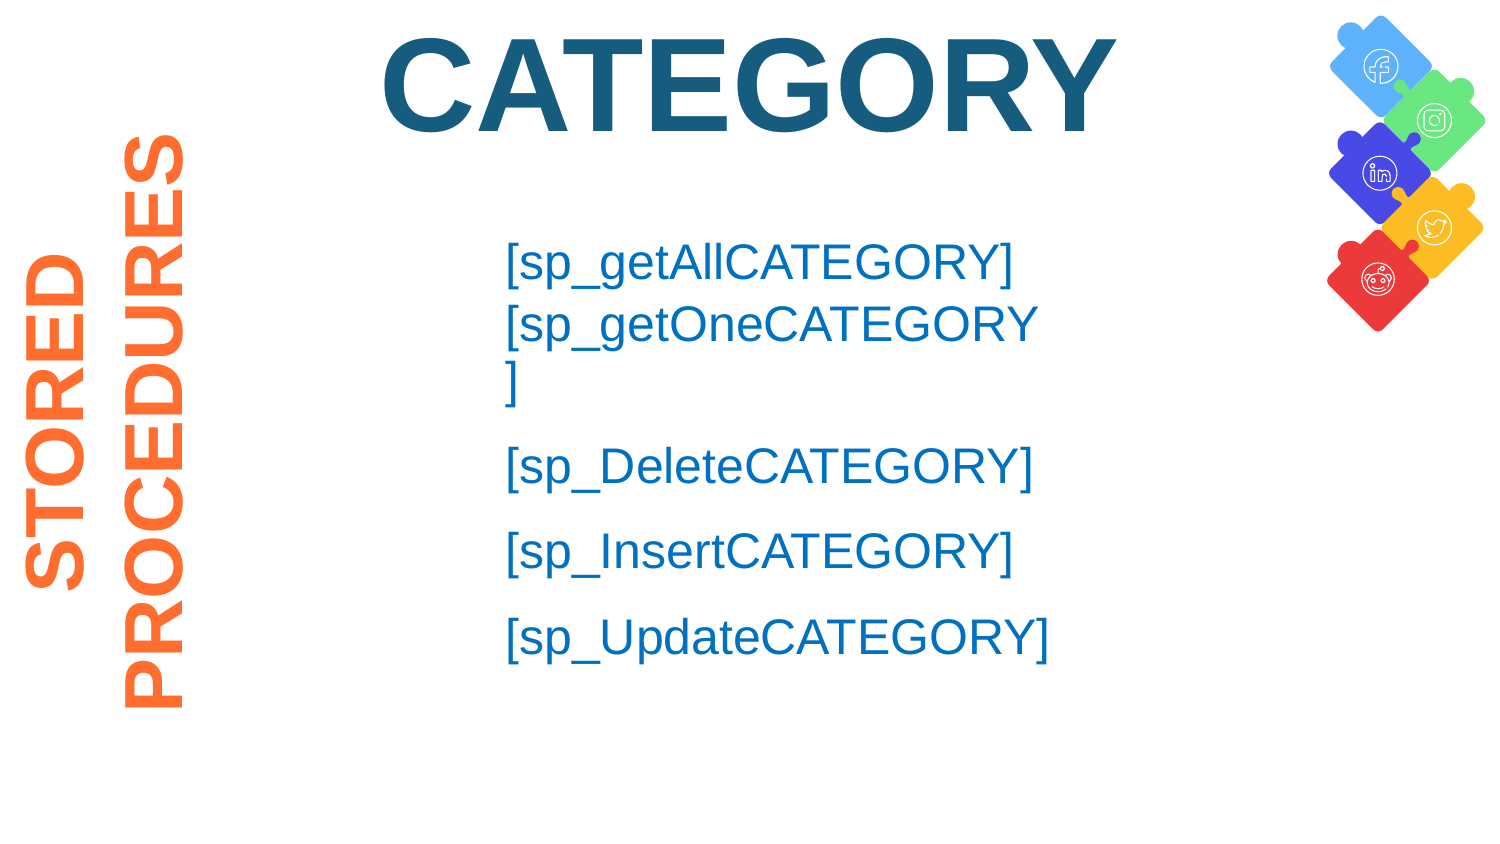

CATEGORY

| [sp\_getAllCATEGORY] |
| --- |
| [sp\_getOneCATEGORY] |
| [sp\_DeleteCATEGORY] |
| [sp\_InsertCATEGORY] |
| [sp\_UpdateCATEGORY] |
# STORED PROCEDURES